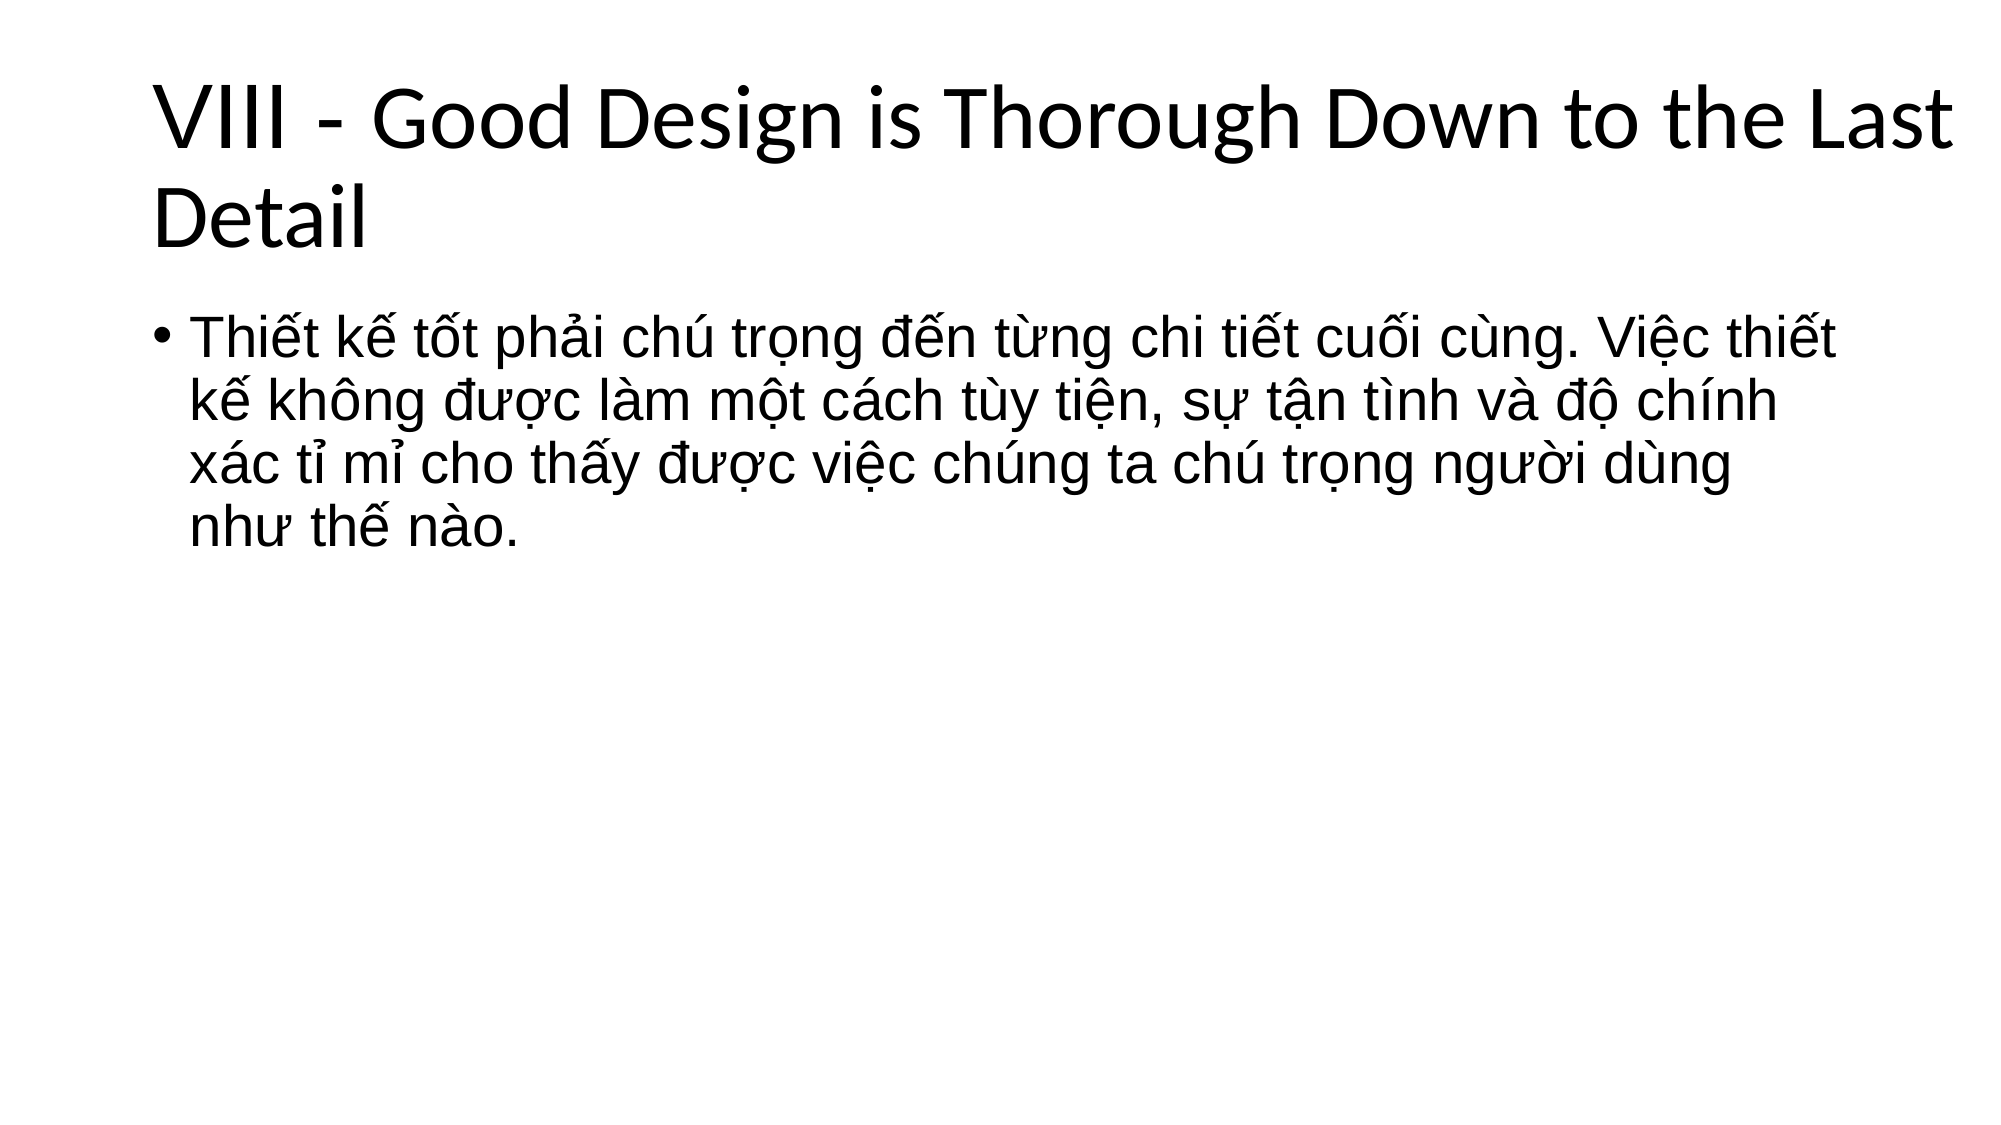

# VIII - Good Design is Thorough Down to the Last Detail
Thiết kế tốt phải chú trọng đến từng chi tiết cuối cùng. Việc thiết kế không được làm một cách tùy tiện, sự tận tình và độ chính xác tỉ mỉ cho thấy được việc chúng ta chú trọng người dùng như thế nào.